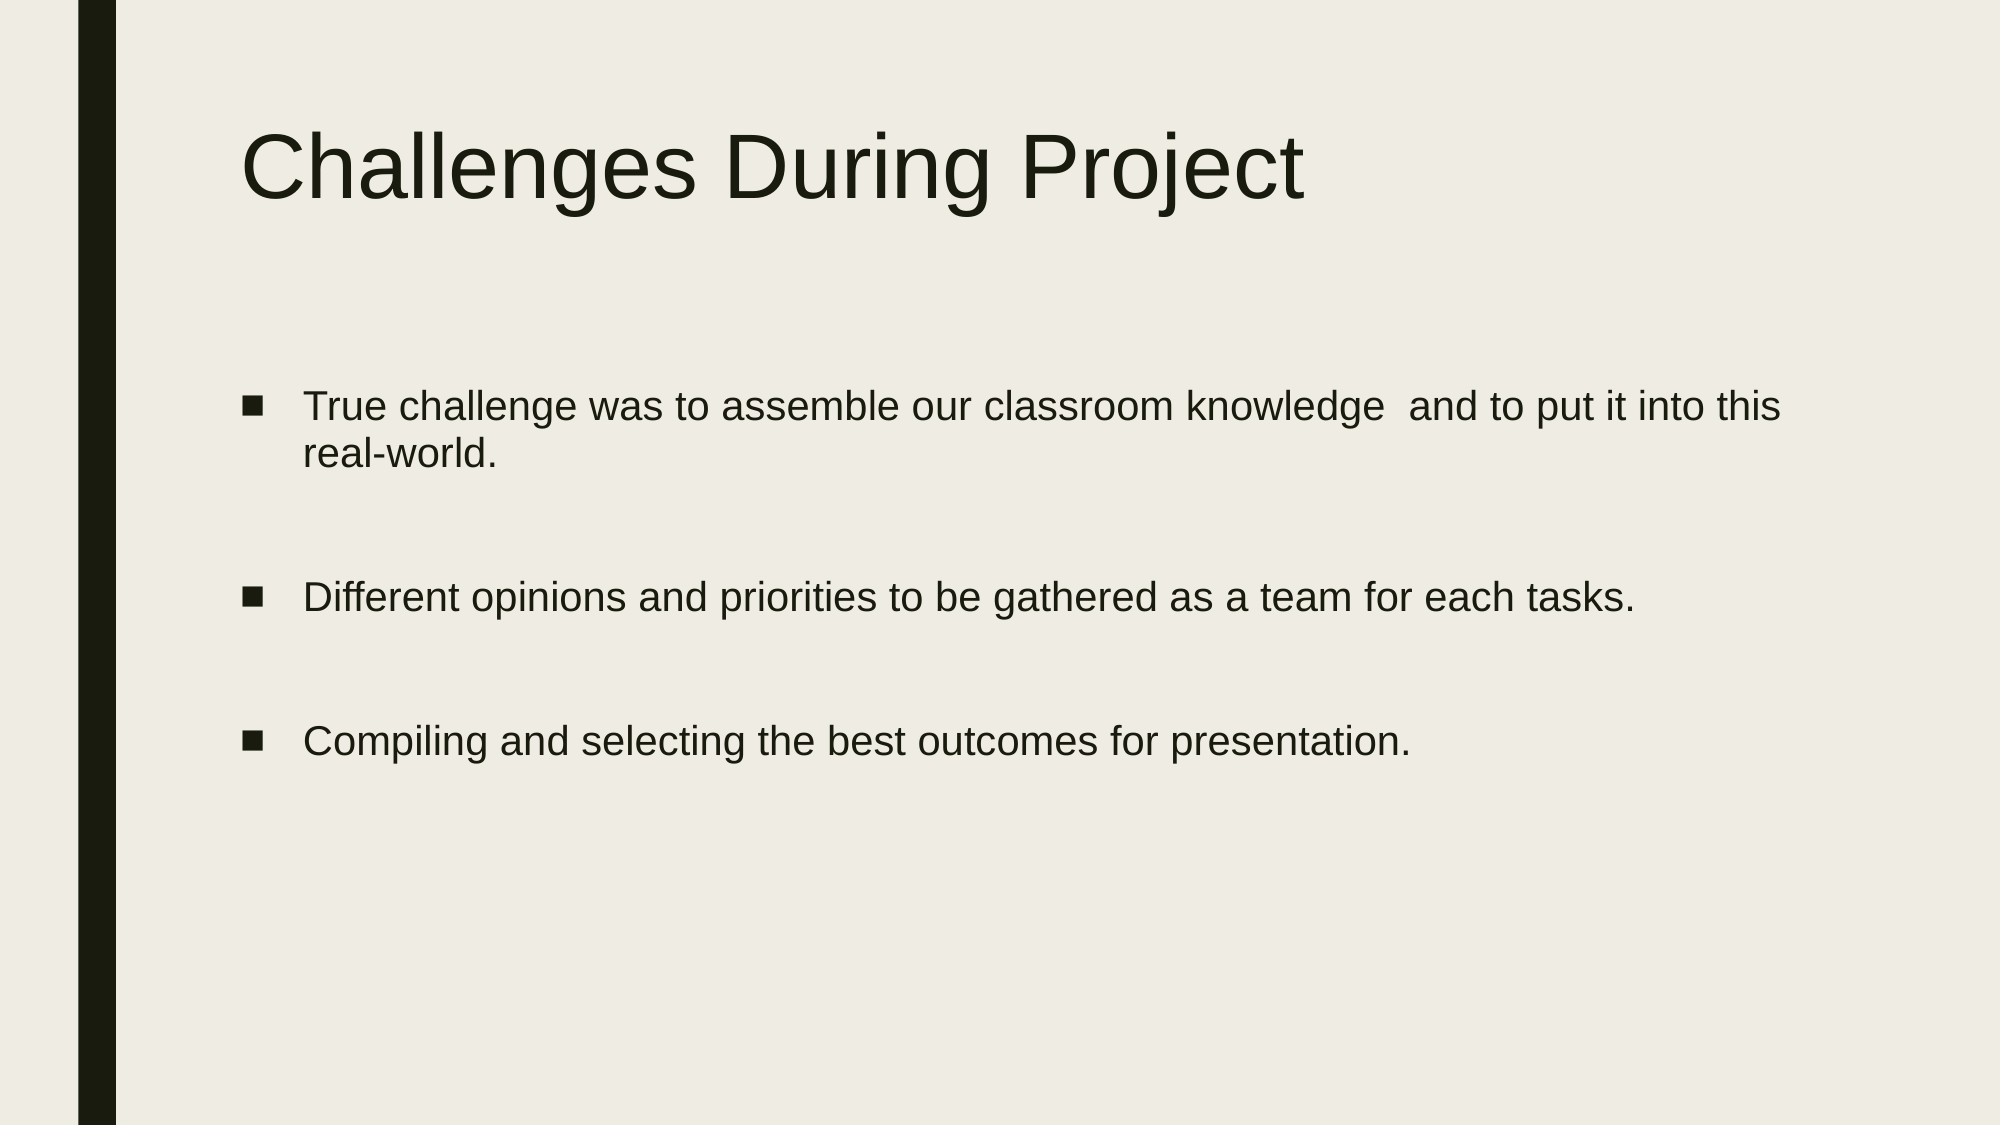

# Challenges During Project
True challenge was to assemble our classroom knowledge  and to put it into this real-world.

Different opinions and priorities to be gathered as a team for each tasks.

Compiling and selecting the best outcomes for presentation.